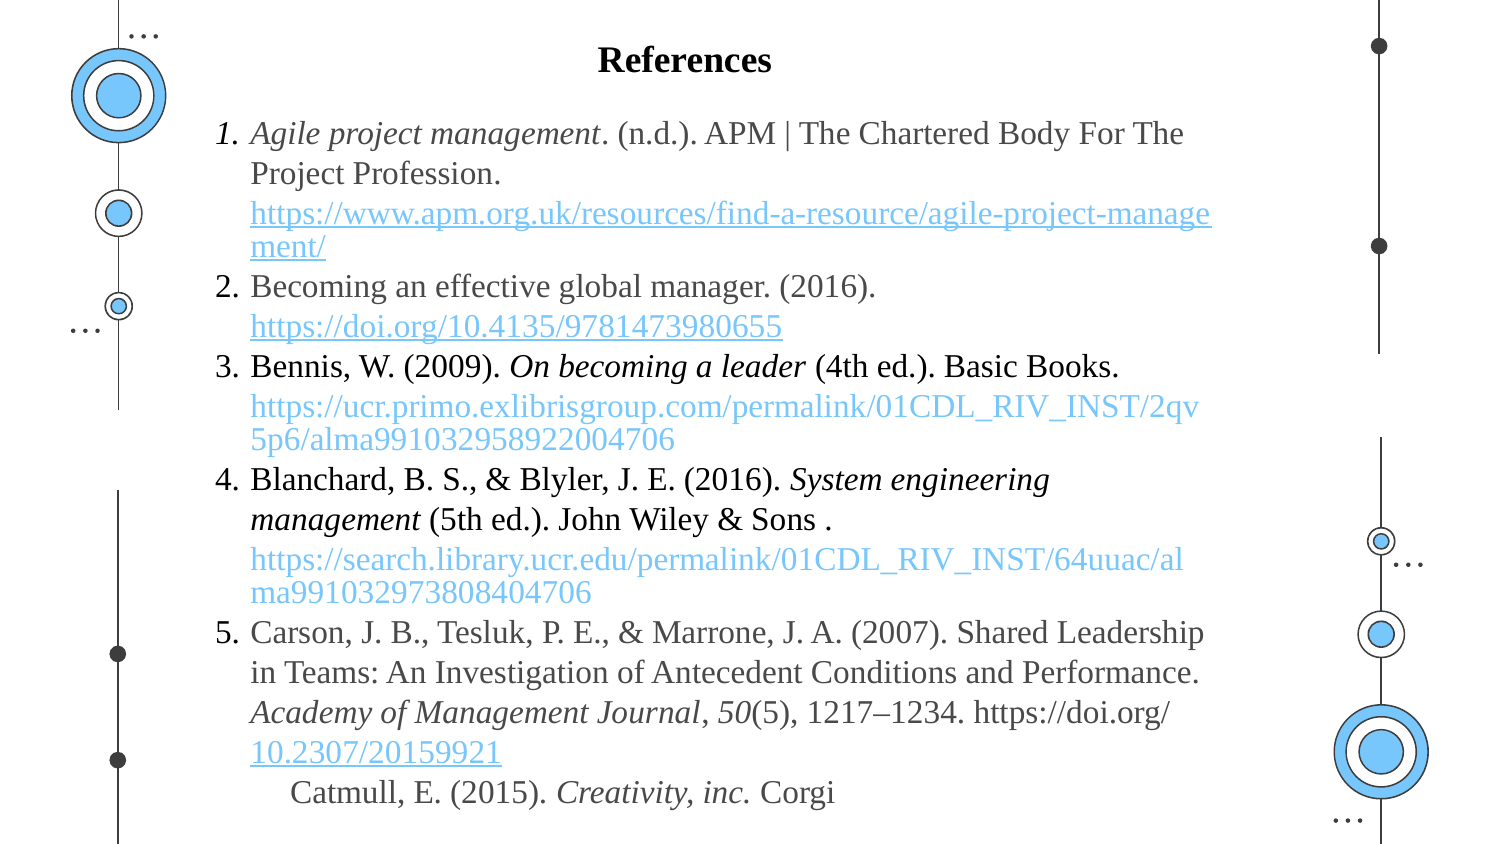

References
Agile project management. (n.d.). APM | The Chartered Body For The Project Profession. https://www.apm.org.uk/resources/find-a-resource/agile-project-management/
Becoming an effective global manager. (2016). https://doi.org/10.4135/9781473980655
Bennis, W. (2009). On becoming a leader (4th ed.). Basic Books. https://ucr.primo.exlibrisgroup.com/permalink/01CDL_RIV_INST/2qv5p6/alma991032958922004706
Blanchard, B. S., & Blyler, J. E. (2016). System engineering management (5th ed.). John Wiley & Sons . https://search.library.ucr.edu/permalink/01CDL_RIV_INST/64uuac/alma991032973808404706
Carson, J. B., Tesluk, P. E., & Marrone, J. A. (2007). Shared Leadership in Teams: An Investigation of Antecedent Conditions and Performance. Academy of Management Journal, 50(5), 1217–1234. https://doi.org/10.2307/20159921
Catmull, E. (2015). Creativity, inc. Corgi